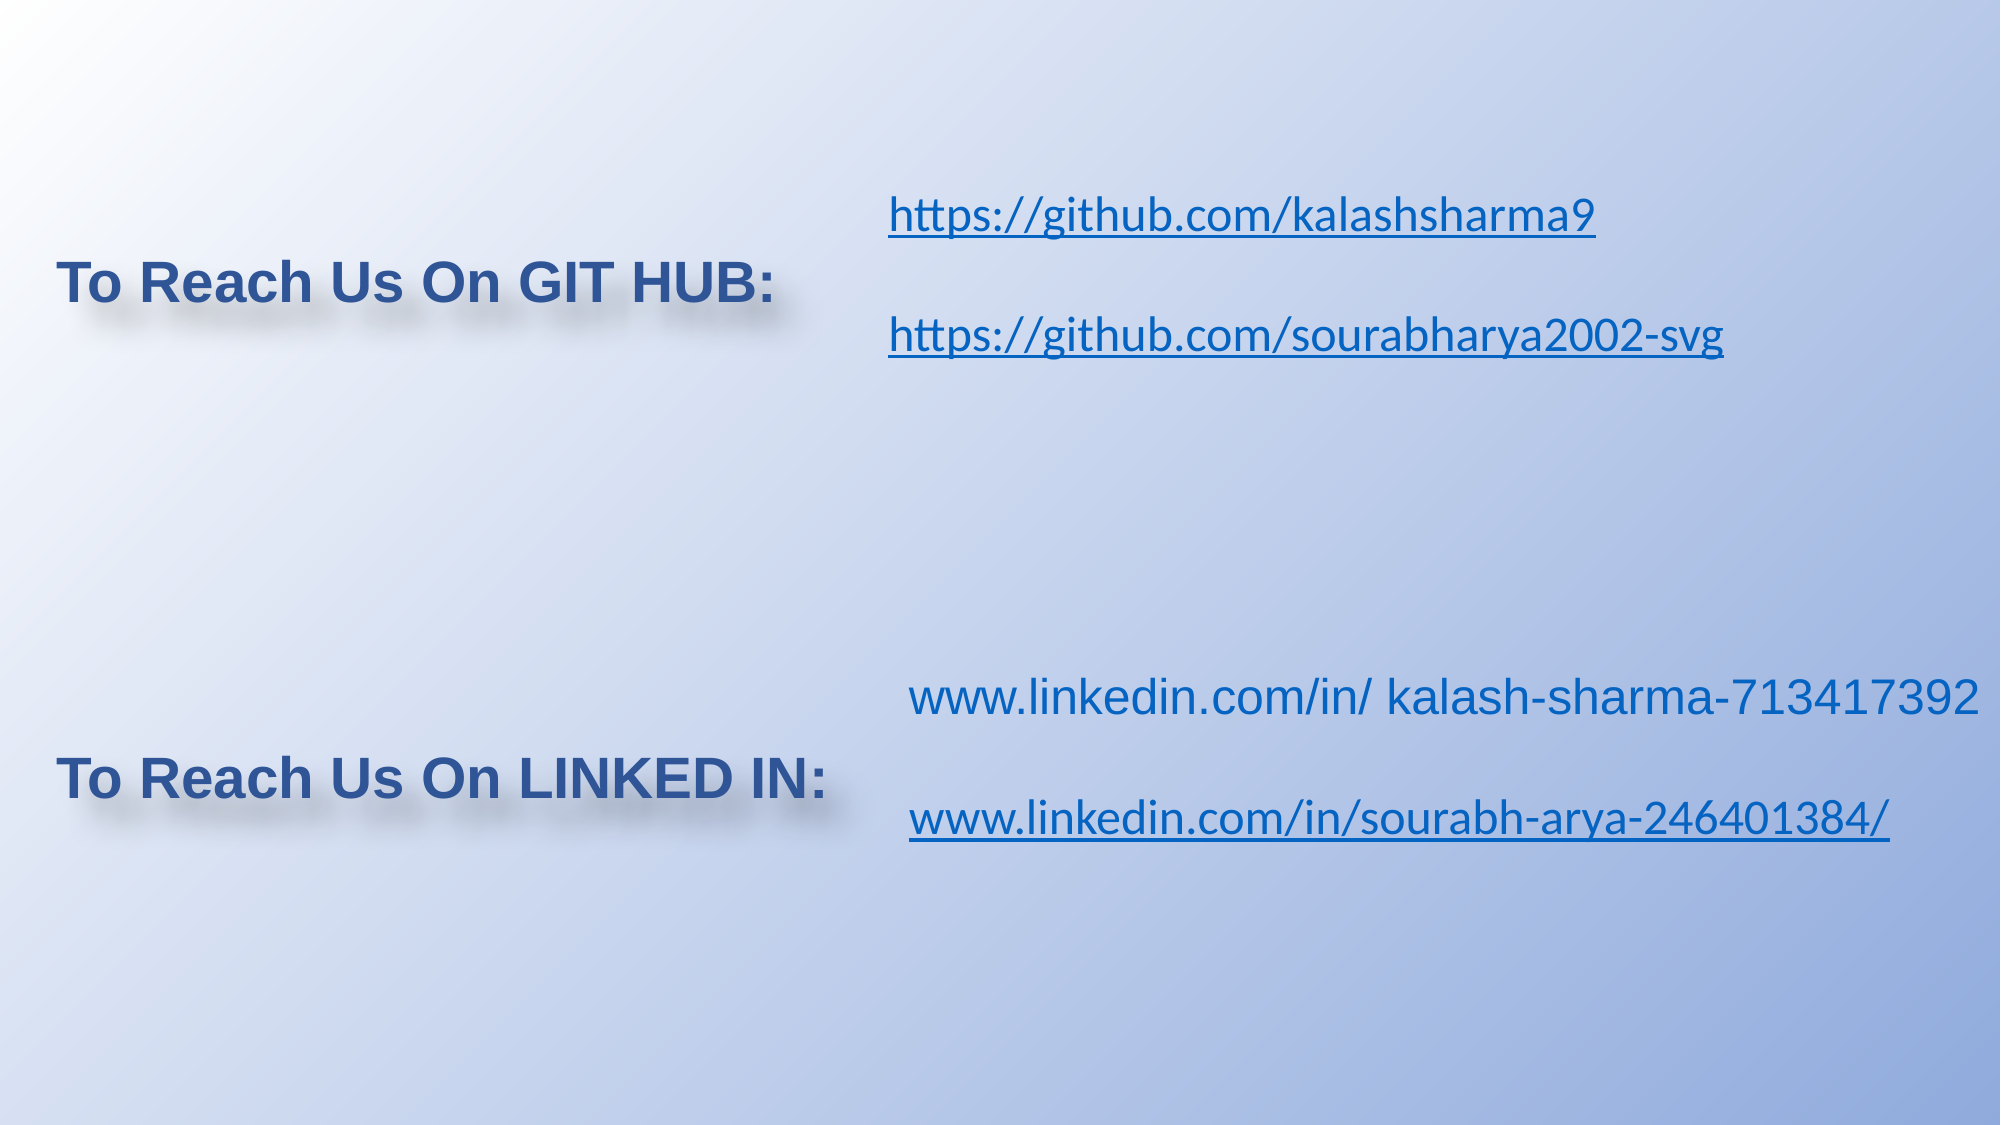

# To Reach Us On GIT HUB:
https://github.com/kalashsharma9

https://github.com/sourabharya2002-svg

www.linkedin.com/in/ kalash-sharma-713417392

www.linkedin.com/in/sourabh-arya-246401384/

To Reach Us On LINKED IN: